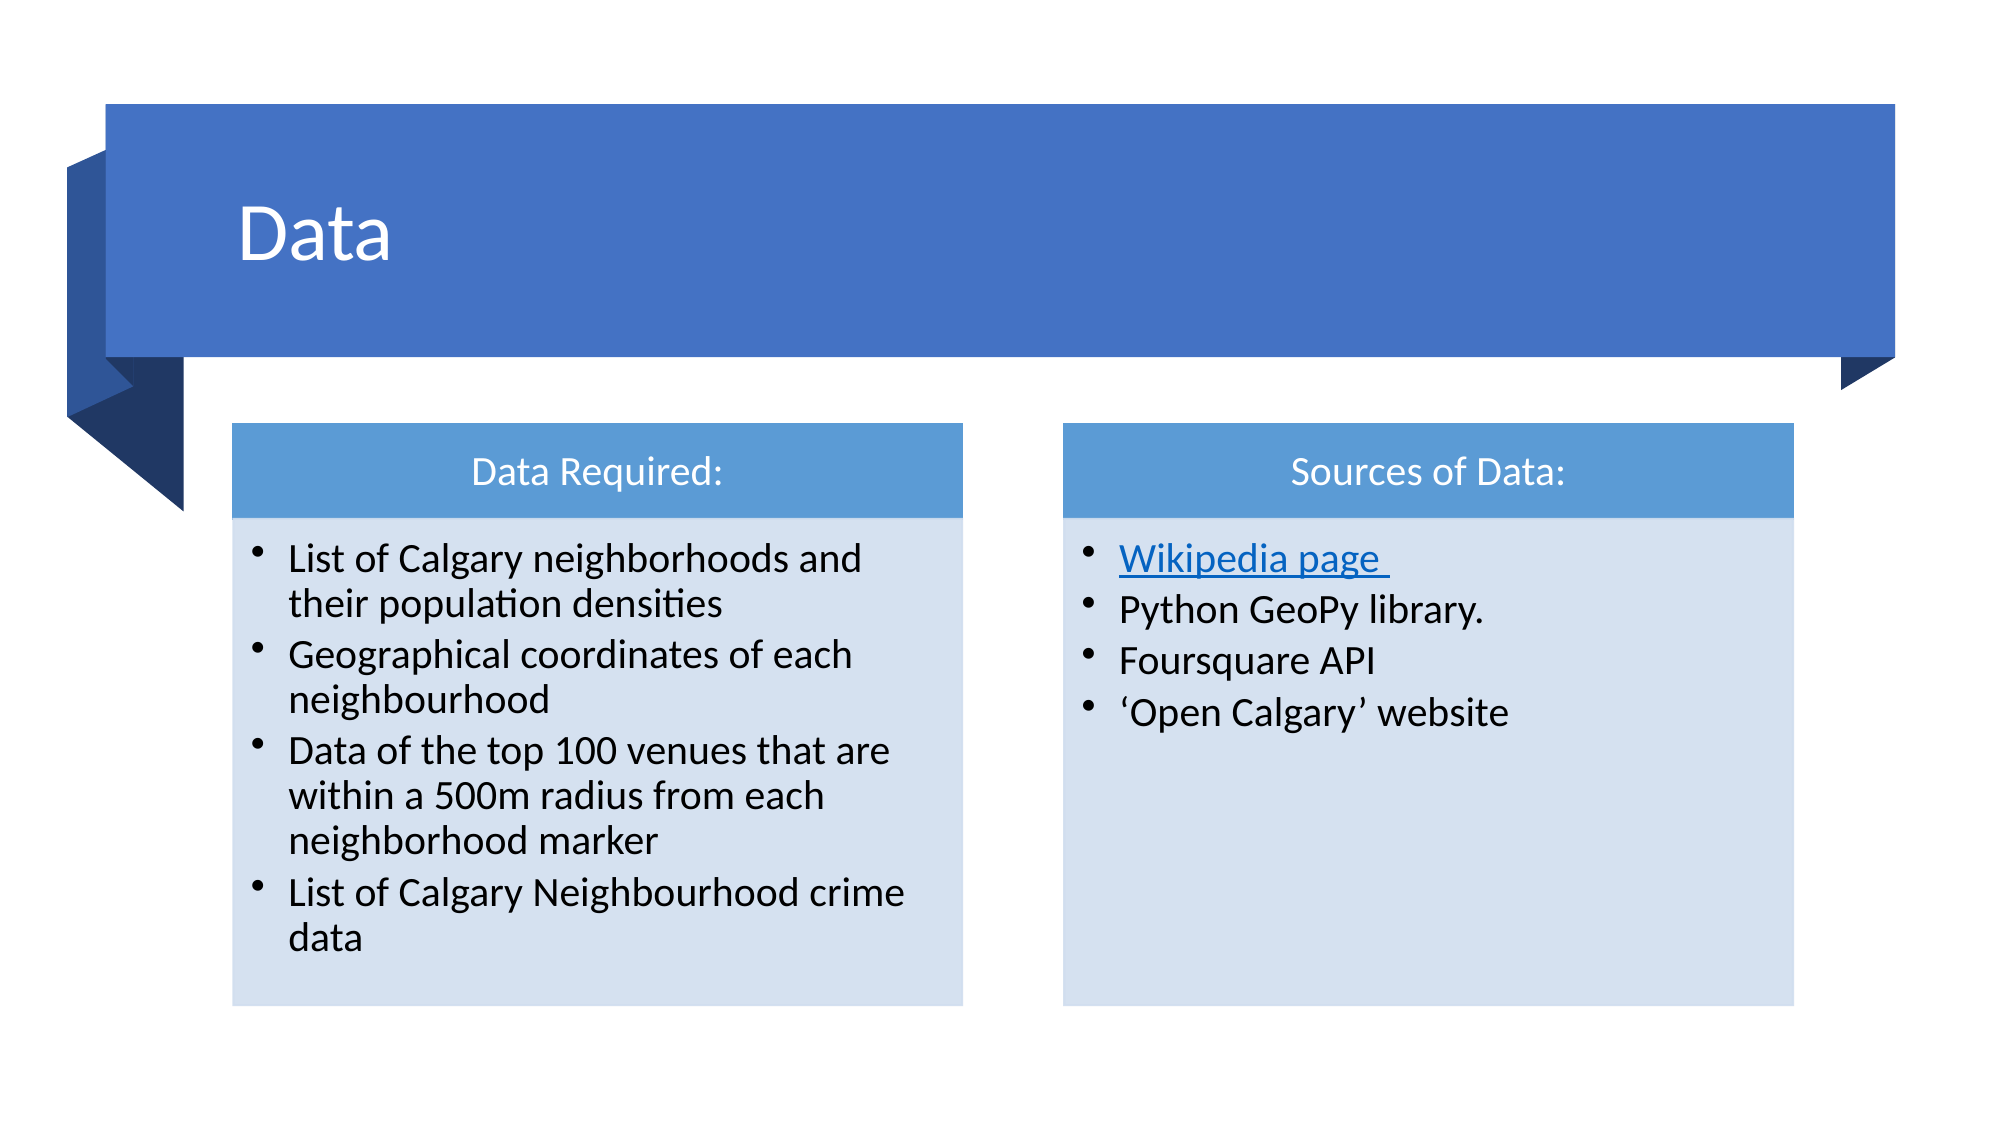

# Data
Data Required:
List of Calgary neighborhoods and their population densities
Geographical coordinates of each neighbourhood
Data of the top 100 venues that are within a 500m radius from each neighborhood marker
List of Calgary Neighbourhood crime data
Sources of Data:
Wikipedia page
Python GeoPy library.
Foursquare API
‘Open Calgary’ website